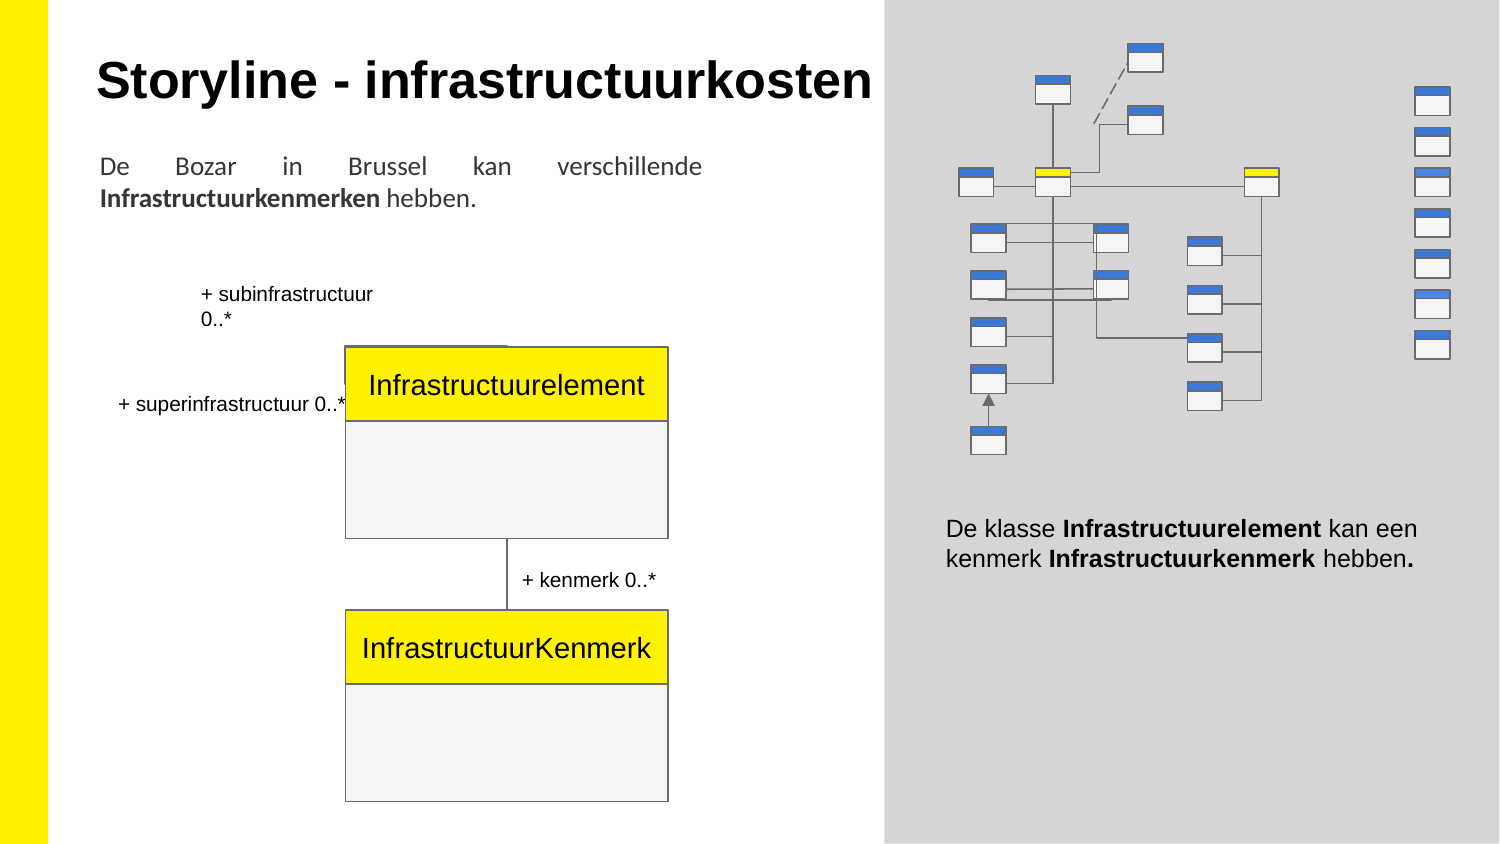

Storyline - infrastructuurkosten

De Bozar in Brussel kan verschillende Infrastructuurkenmerken hebben.

+ subinfrastructuur 0..*

Infrastructuurelement

+ superinfrastructuur 0..*

De klasse Infrastructuurelement kan een kenmerk Infrastructuurkenmerk hebben.
+ kenmerk 0..*
InfrastructuurKenmerk